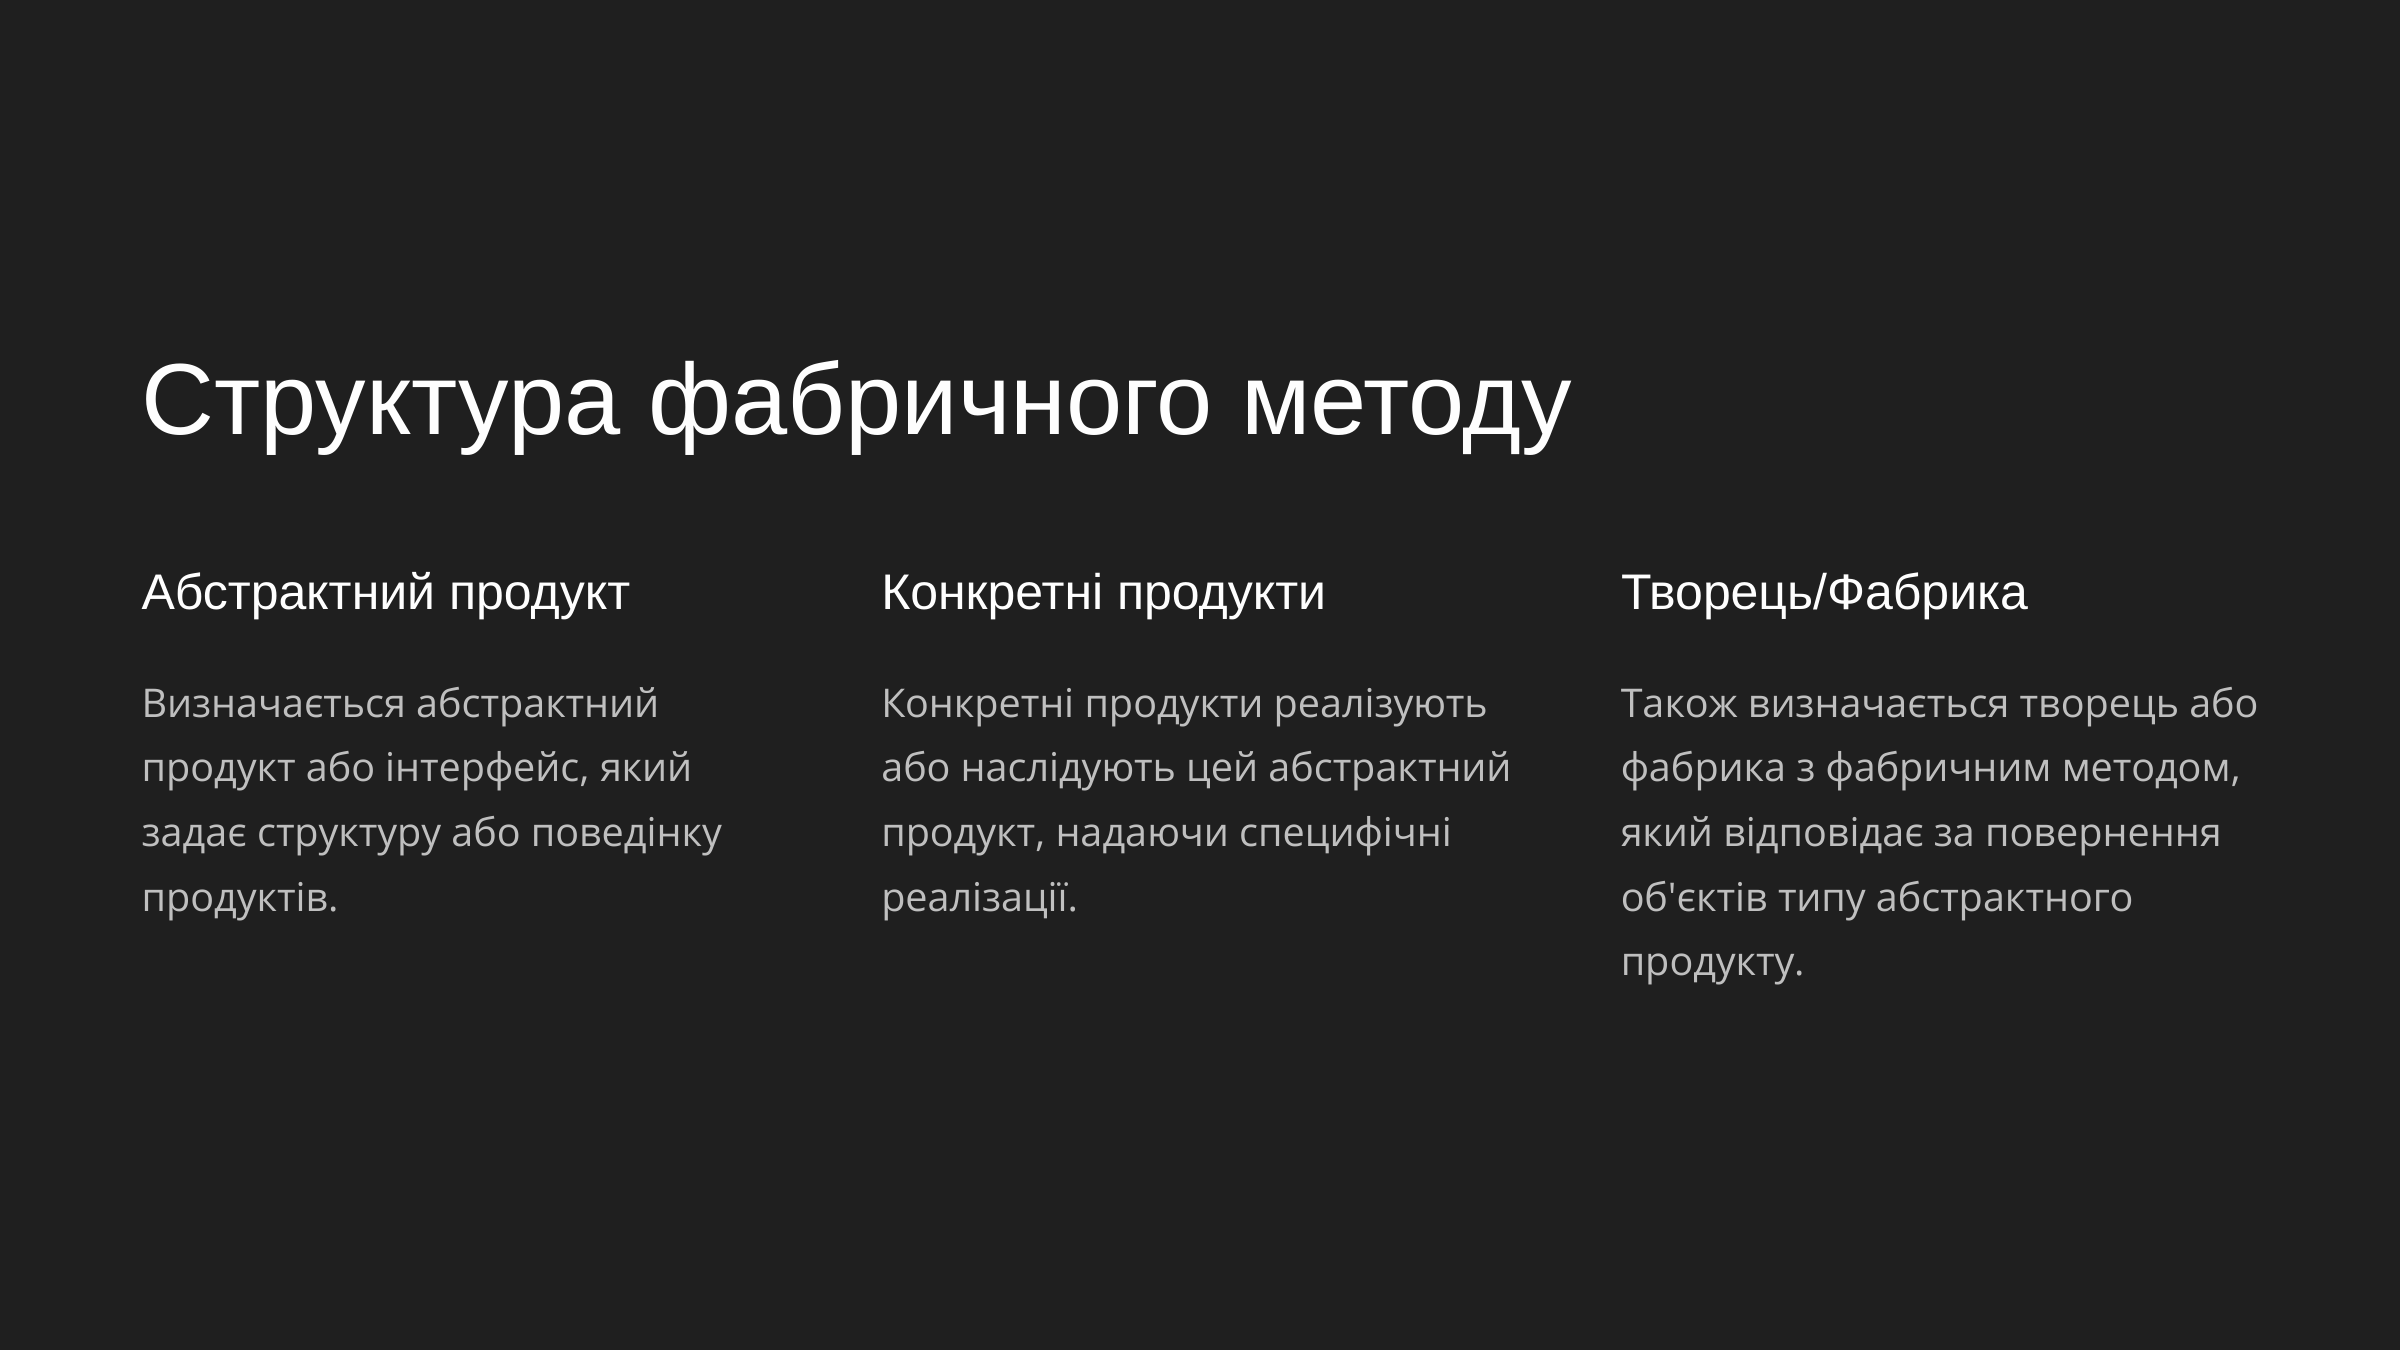

Структура фабричного методу
Абстрактний продукт
Конкретні продукти
Творець/Фабрика
Визначається абстрактний продукт або інтерфейс, який задає структуру або поведінку продуктів.
Конкретні продукти реалізують або наслідують цей абстрактний продукт, надаючи специфічні реалізації.
Також визначається творець або фабрика з фабричним методом, який відповідає за повернення об'єктів типу абстрактного продукту.